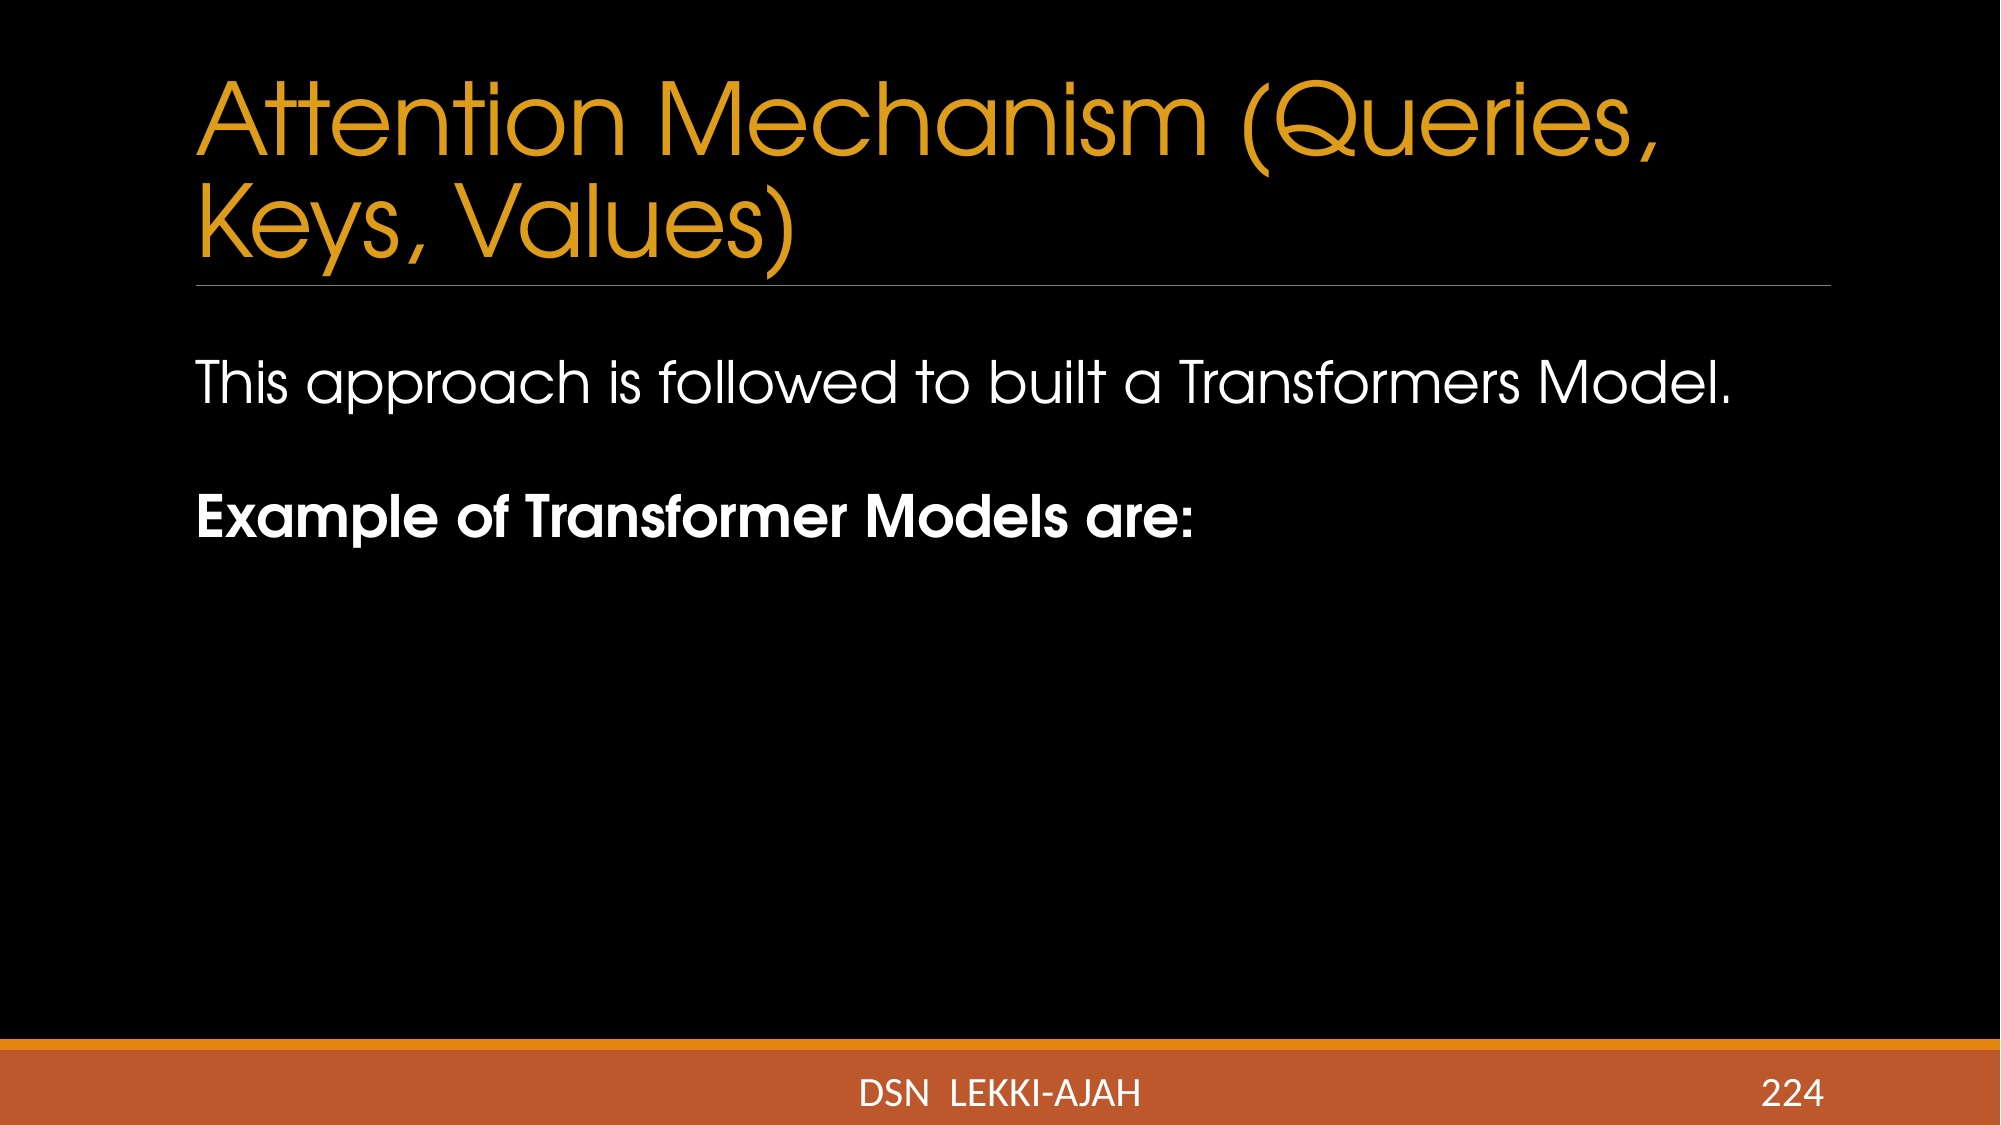

# Attention Mechanism (Queries, Keys, Values)
This approach is followed to built a Transformers Model.
Example of Transformer Models are:
DSN  LEKKI-AJAH
224